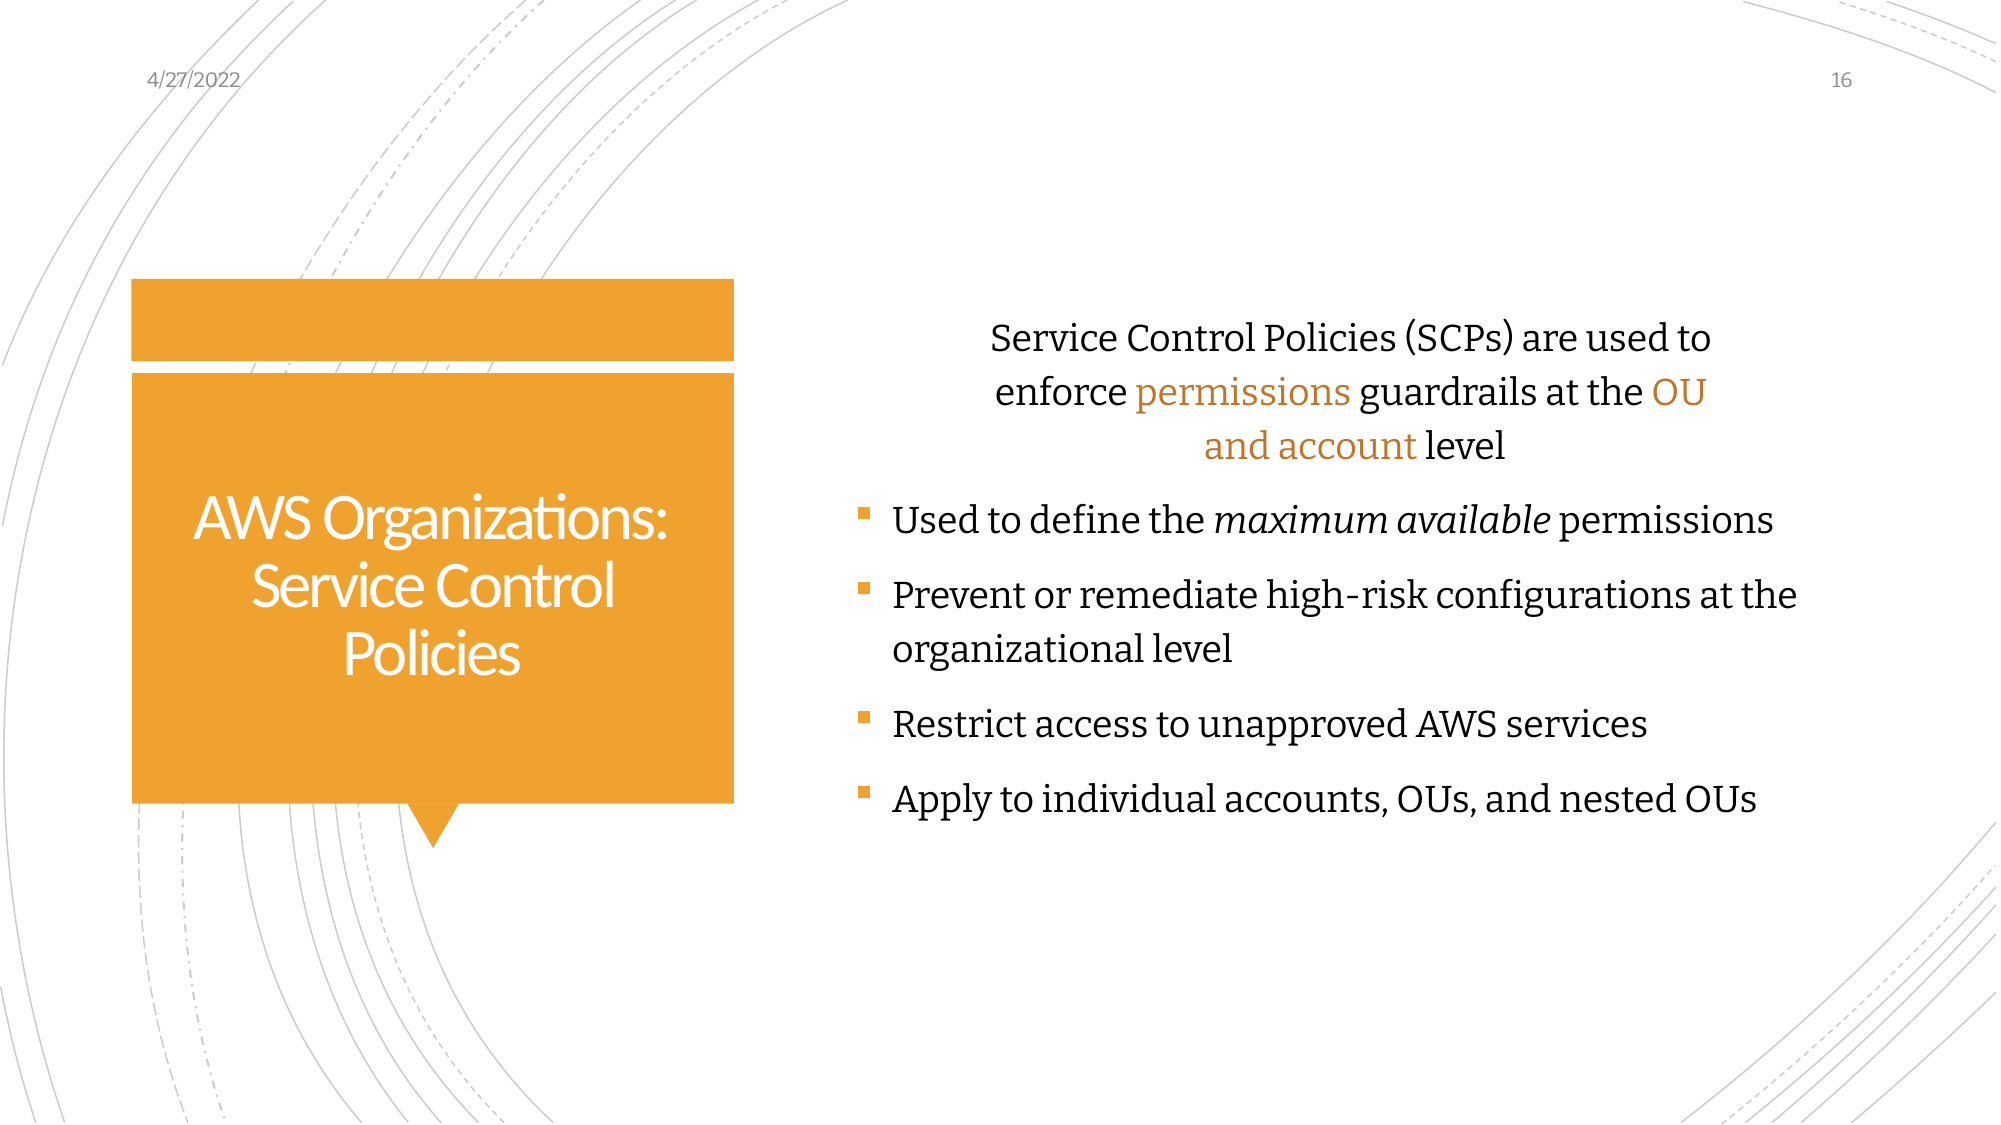

4/27/2022
16
Service Control Policies (SCPs) are used to
enforce permissions guardrails at the OU
and account level
Used to define the maximum available permissions
Prevent or remediate high-risk configurations at the organizational level
Restrict access to unapproved AWS services
Apply to individual accounts, OUs, and nested OUs
# AWS Organizations: Service Control Policies